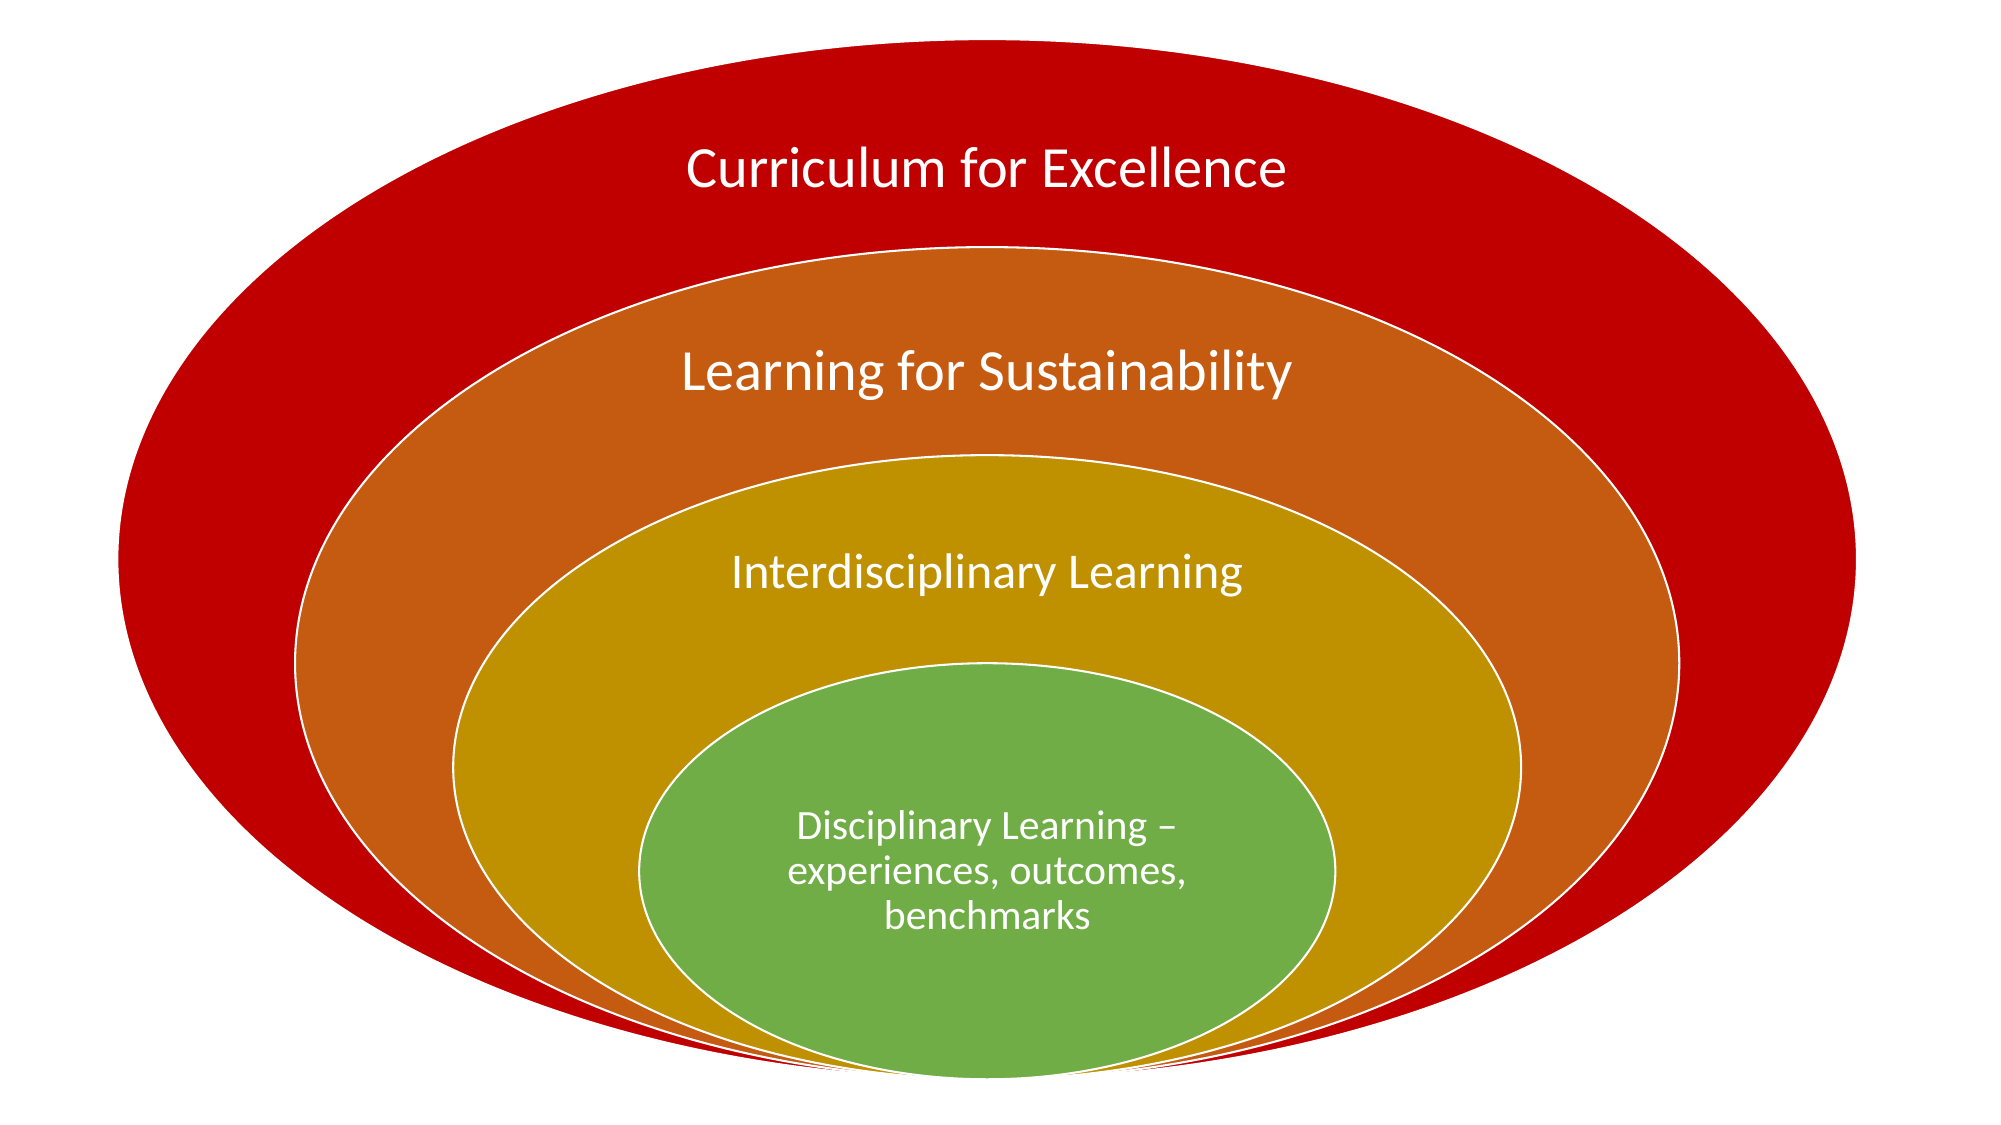

Curriculum for Excellence
Learning for Sustainability
Interdisciplinary Learning
Disciplinary Learning – experiences, outcomes, benchmarks